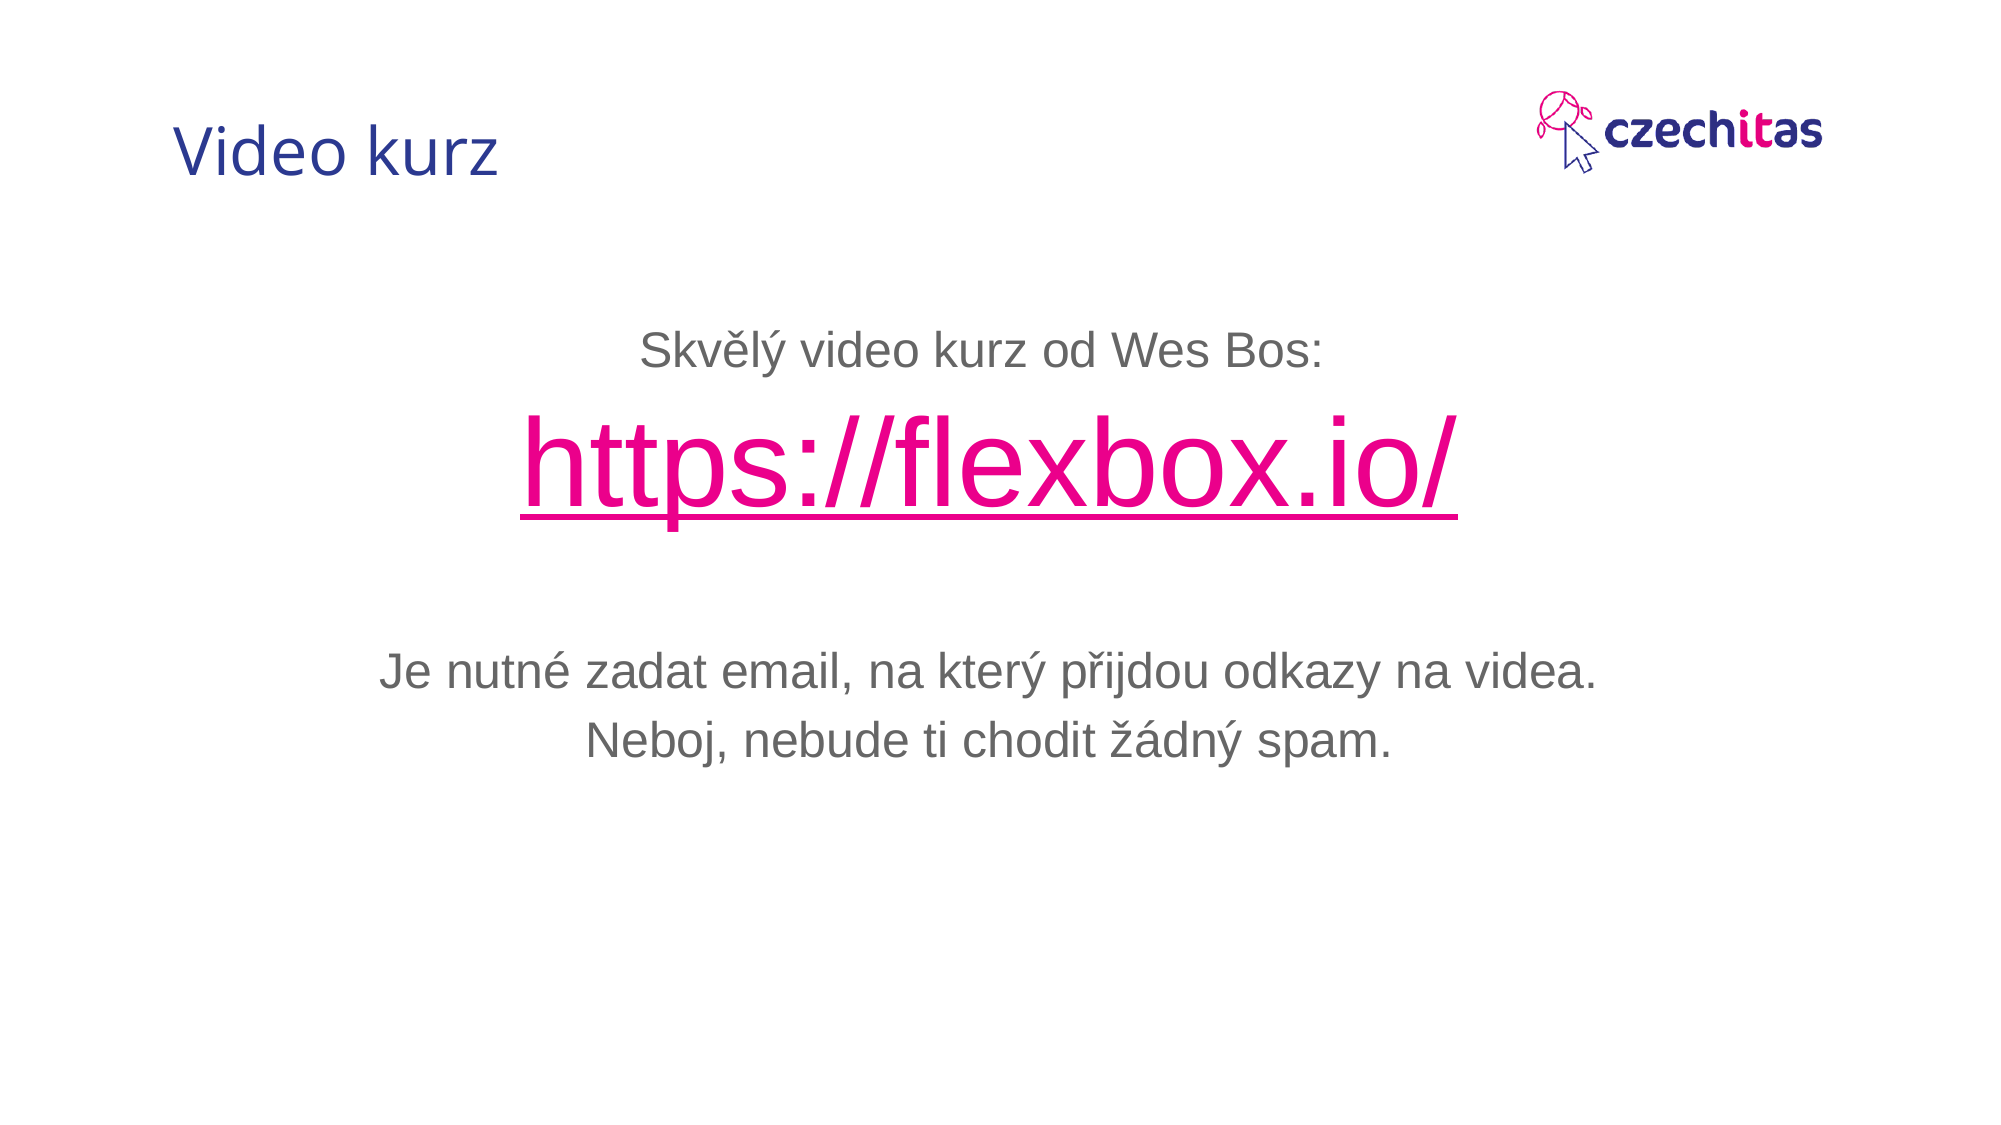

# Video kurz
Skvělý video kurz od Wes Bos:
https://flexbox.io/

Je nutné zadat email, na který přijdou odkazy na videa.
Neboj, nebude ti chodit žádný spam.